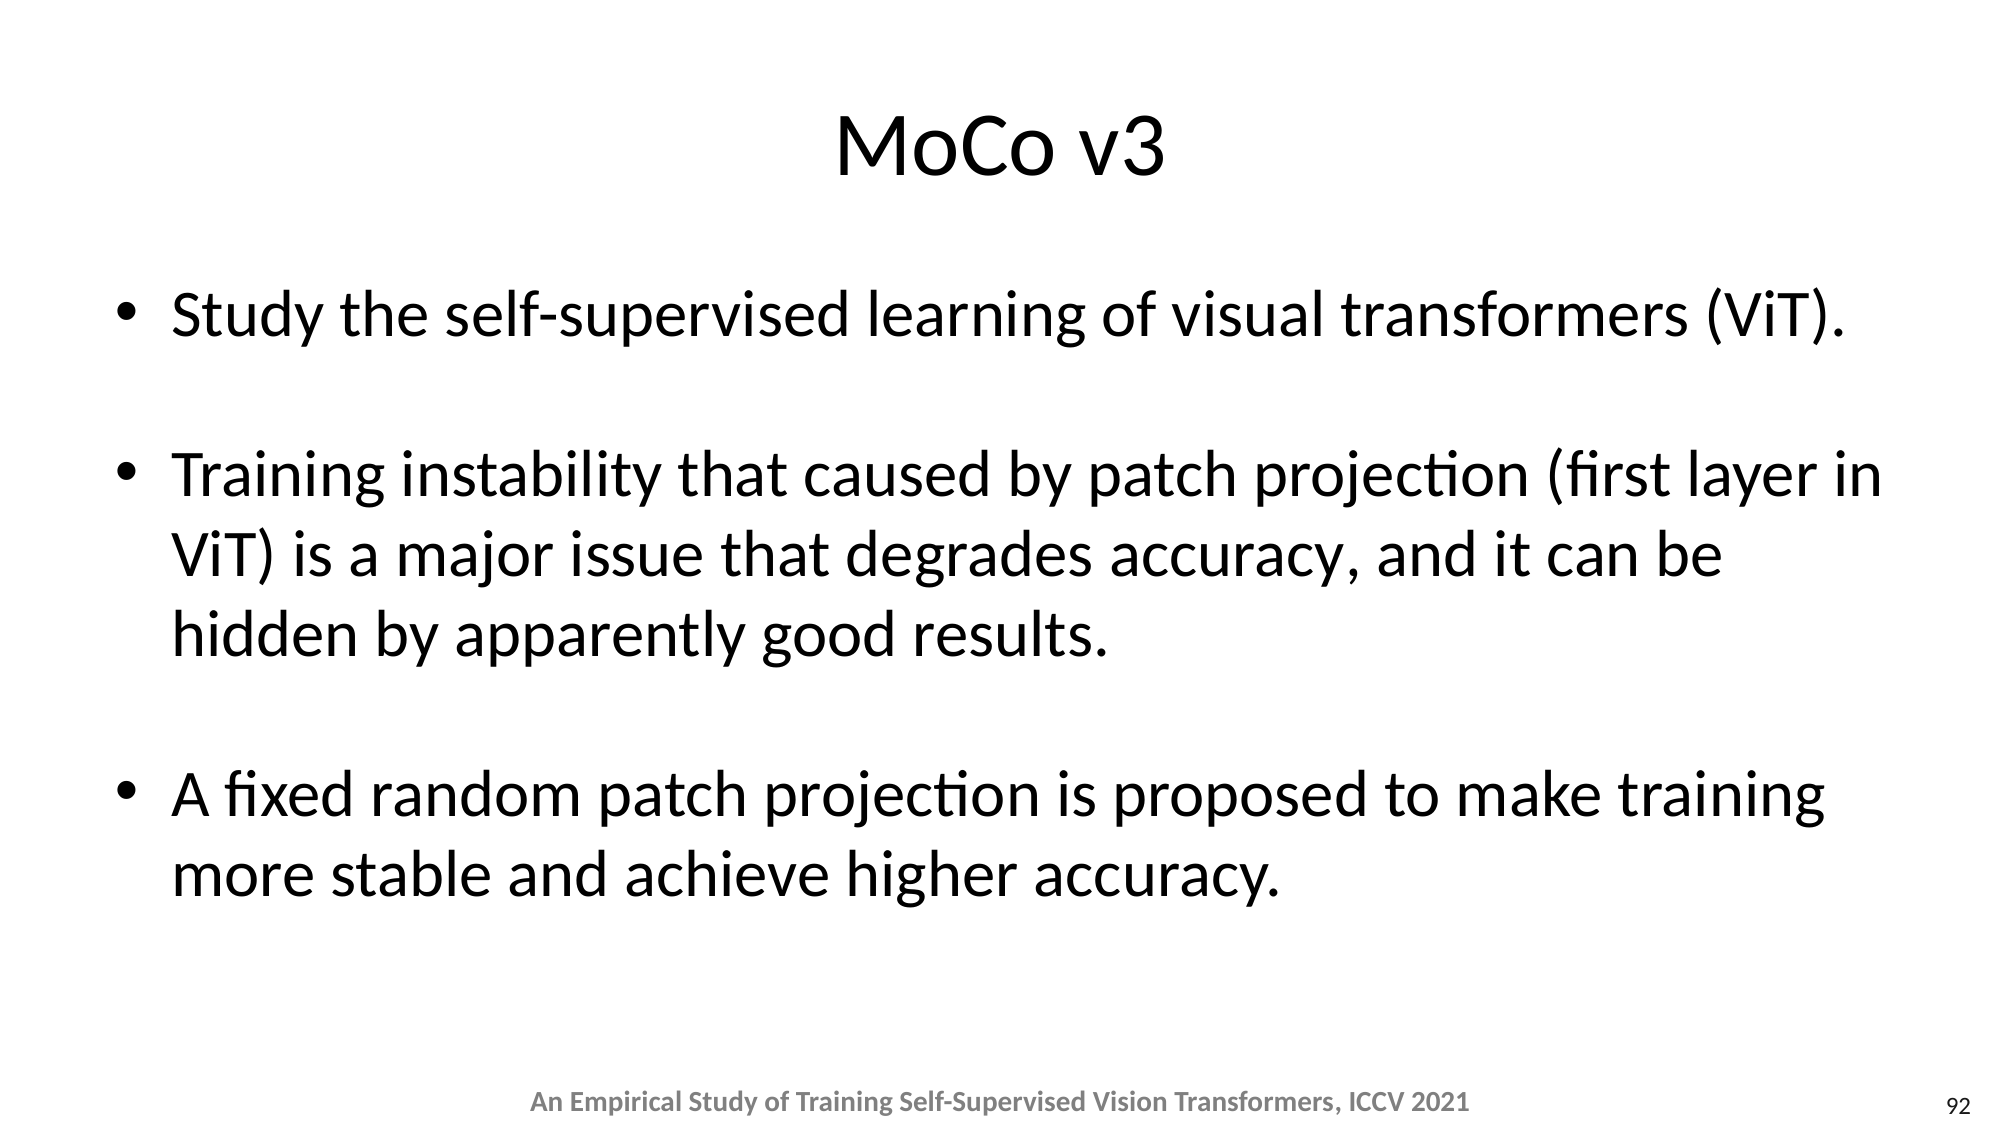

# MoCo v3
Study the self-supervised learning of visual transformers (ViT).

Training instability that caused by patch projection (first layer in ViT) is a major issue that degrades accuracy, and it can be hidden by apparently good results.

A fixed random patch projection is proposed to make training more stable and achieve higher accuracy.
An Empirical Study of Training Self-Supervised Vision Transformers, ICCV 2021
92